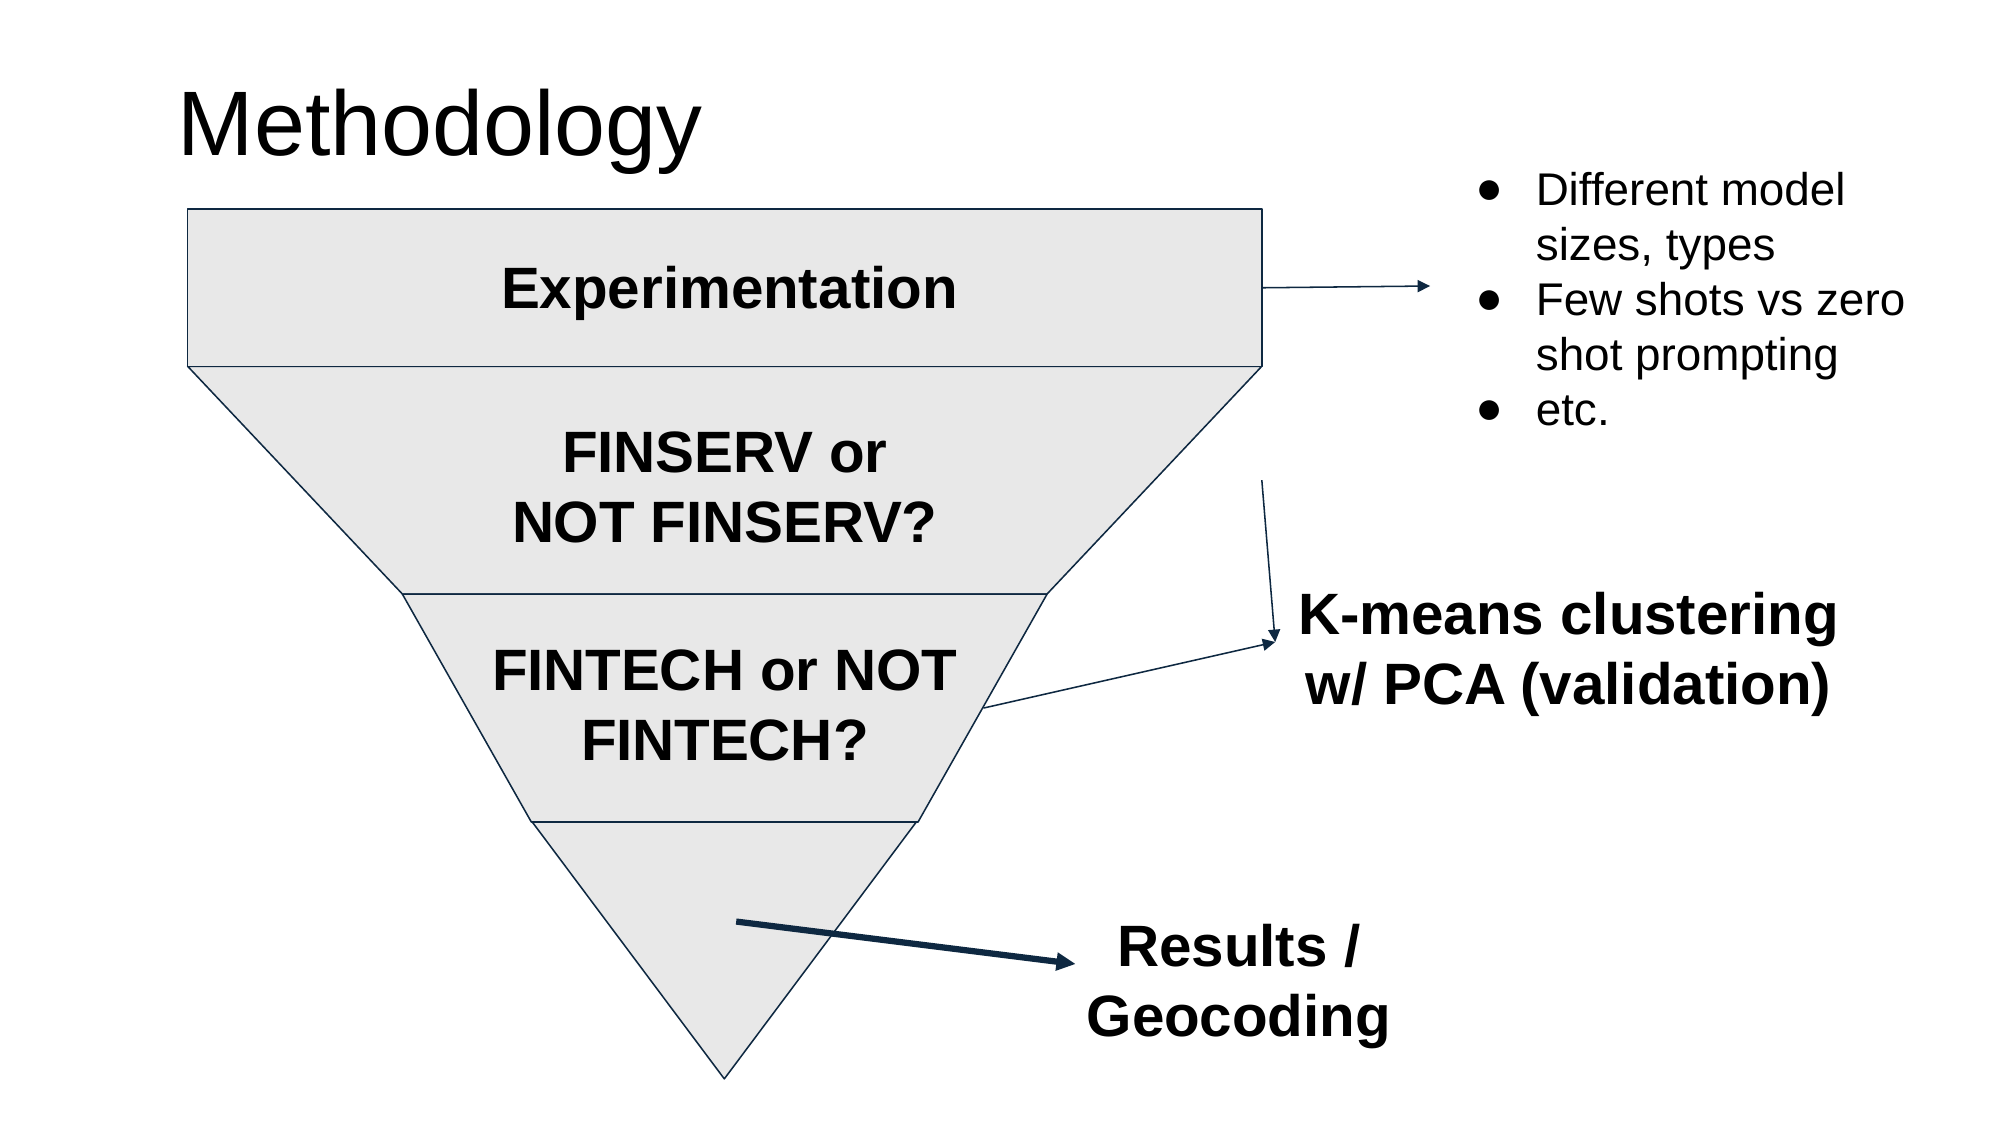

# Methodology
Different model sizes, types
Few shots vs zero shot prompting
etc.

Experimentation

FINSERV or NOT FINSERV?
K-means clustering w/ PCA (validation)

FINTECH or NOT FINTECH?

Results / Geocoding